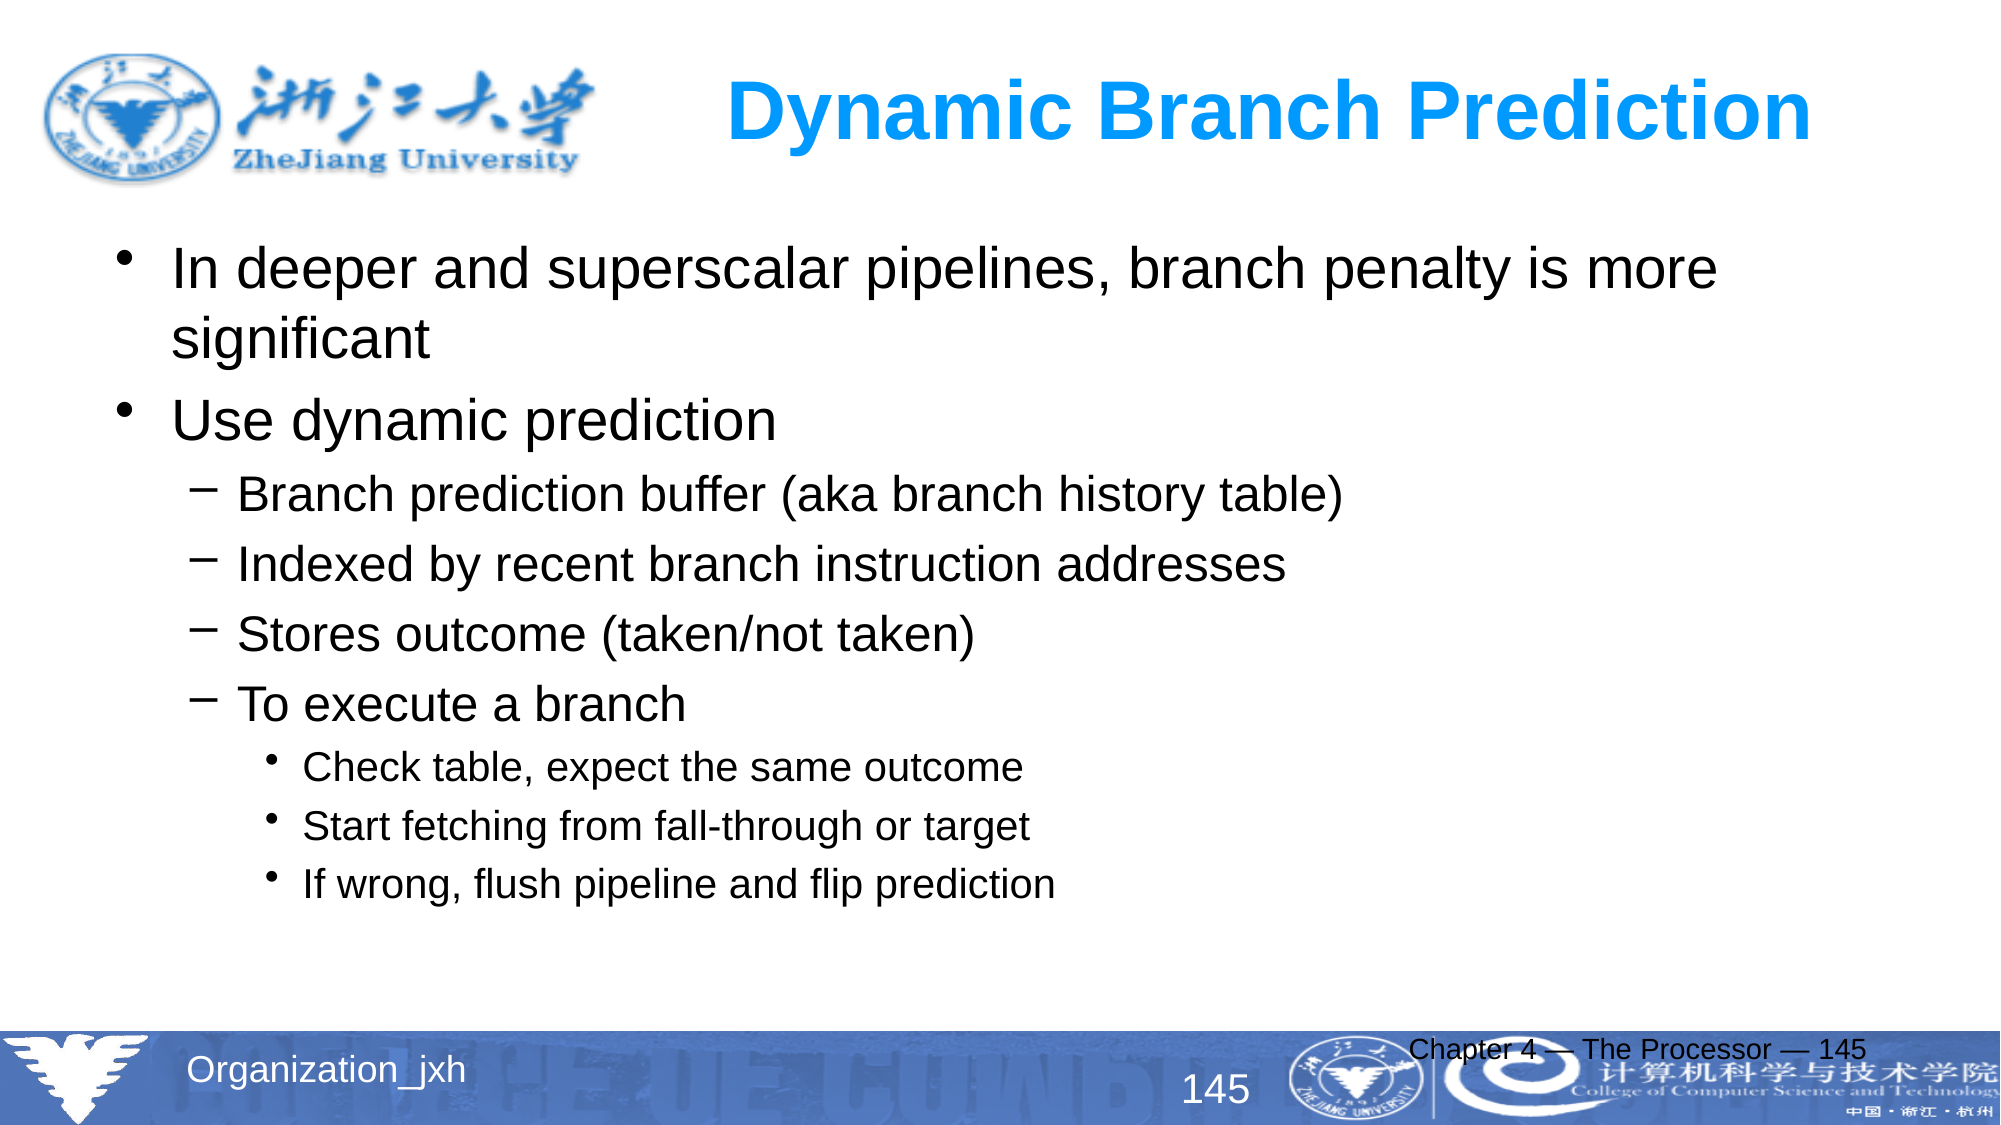

# Dynamic Branch Prediction
In deeper and superscalar pipelines, branch penalty is more significant
Use dynamic prediction
Branch prediction buffer (aka branch history table)
Indexed by recent branch instruction addresses
Stores outcome (taken/not taken)
To execute a branch
Check table, expect the same outcome
Start fetching from fall-through or target
If wrong, flush pipeline and flip prediction
Chapter 4 — The Processor — 145